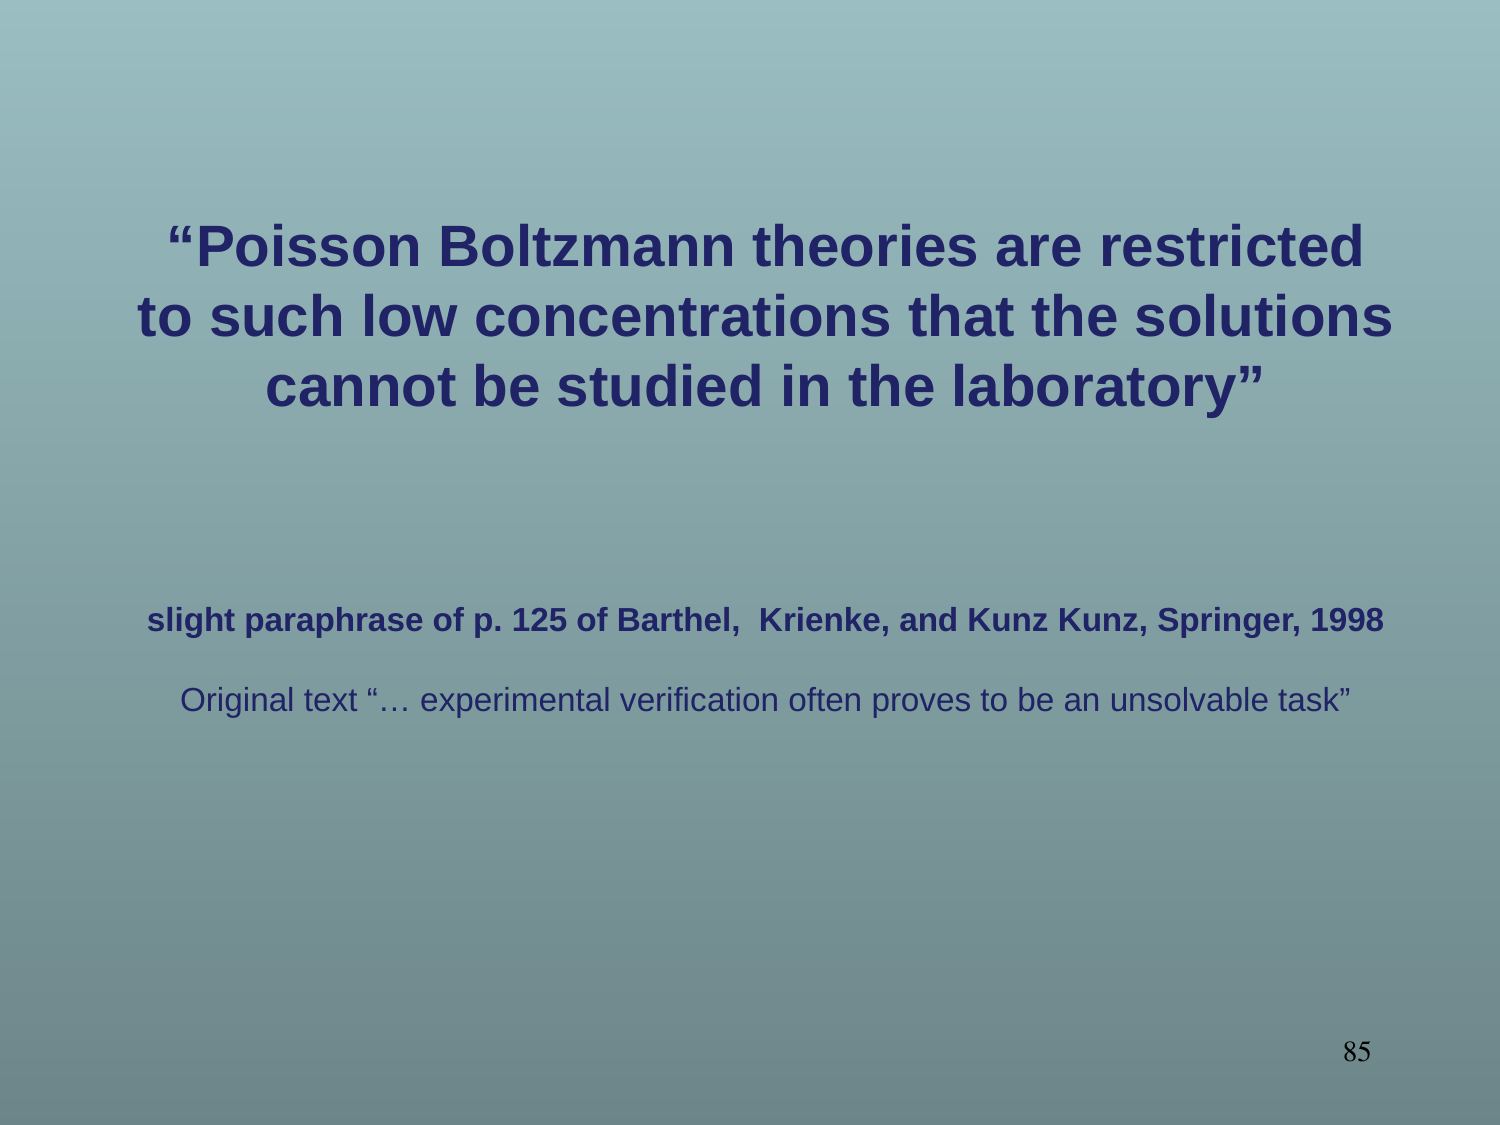

“Poisson Boltzmann theories are restricted to such low concentrations that the solutions cannot be studied in the laboratory”

slight paraphrase of p. 125 of Barthel,  Krienke, and Kunz Kunz, Springer, 1998

Original text “… experimental verification often proves to be an unsolvable task”
85